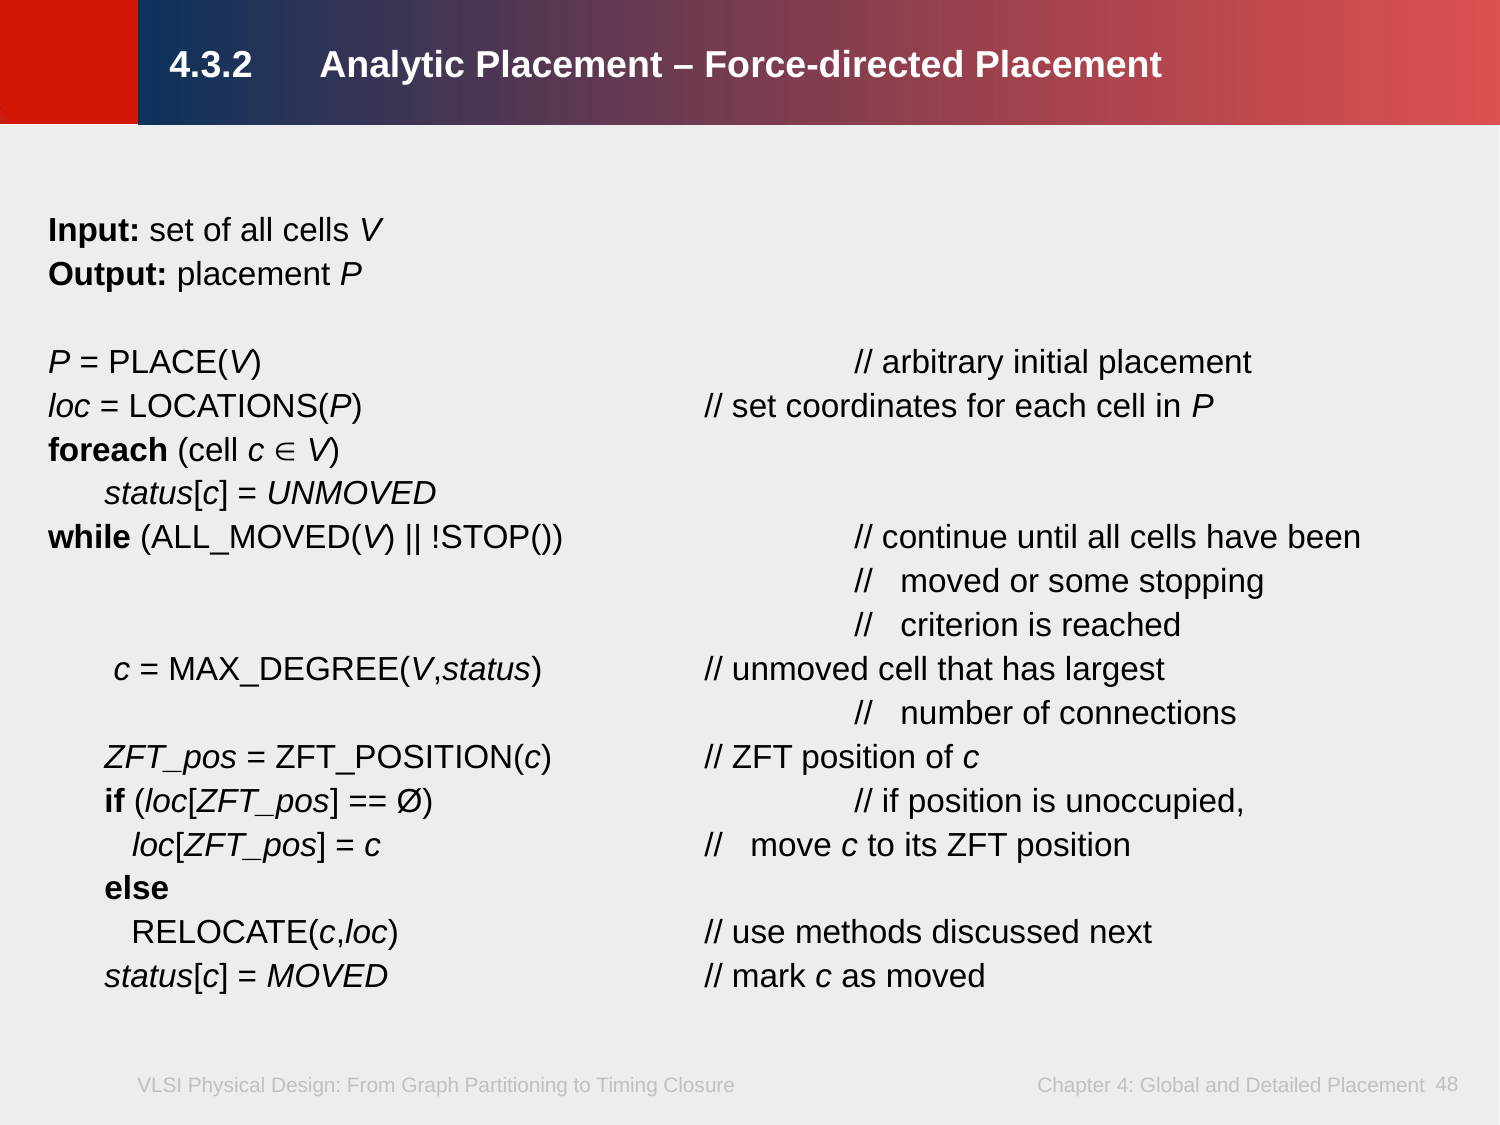

# 4.3.2	Analytic Placement – Force-directed Placement
Input: set of all cells V
Output: placement P
P = PLACE(V)				// arbitrary initial placement
loc = LOCATIONS(P)			// set coordinates for each cell in P
foreach (cell c ∈ V)
  	status[c] = UNMOVED
while (ALL_MOVED(V) || !STOP())		// continue until all cells have been
					//   moved or some stopping
					//   criterion is reached
 	 c = MAX_DEGREE(V,status)		// unmoved cell that has largest
					//   number of connections
  	ZFT_pos = ZFT_POSITION(c)		// ZFT position of c
  	if (loc[ZFT_pos] == Ø)			// if position is unoccupied,
    	   loc[ZFT_pos] = c			//   move c to its ZFT position
  	else
         RELOCATE(c,loc)			// use methods discussed next
  	status[c] = MOVED			// mark c as moved
48